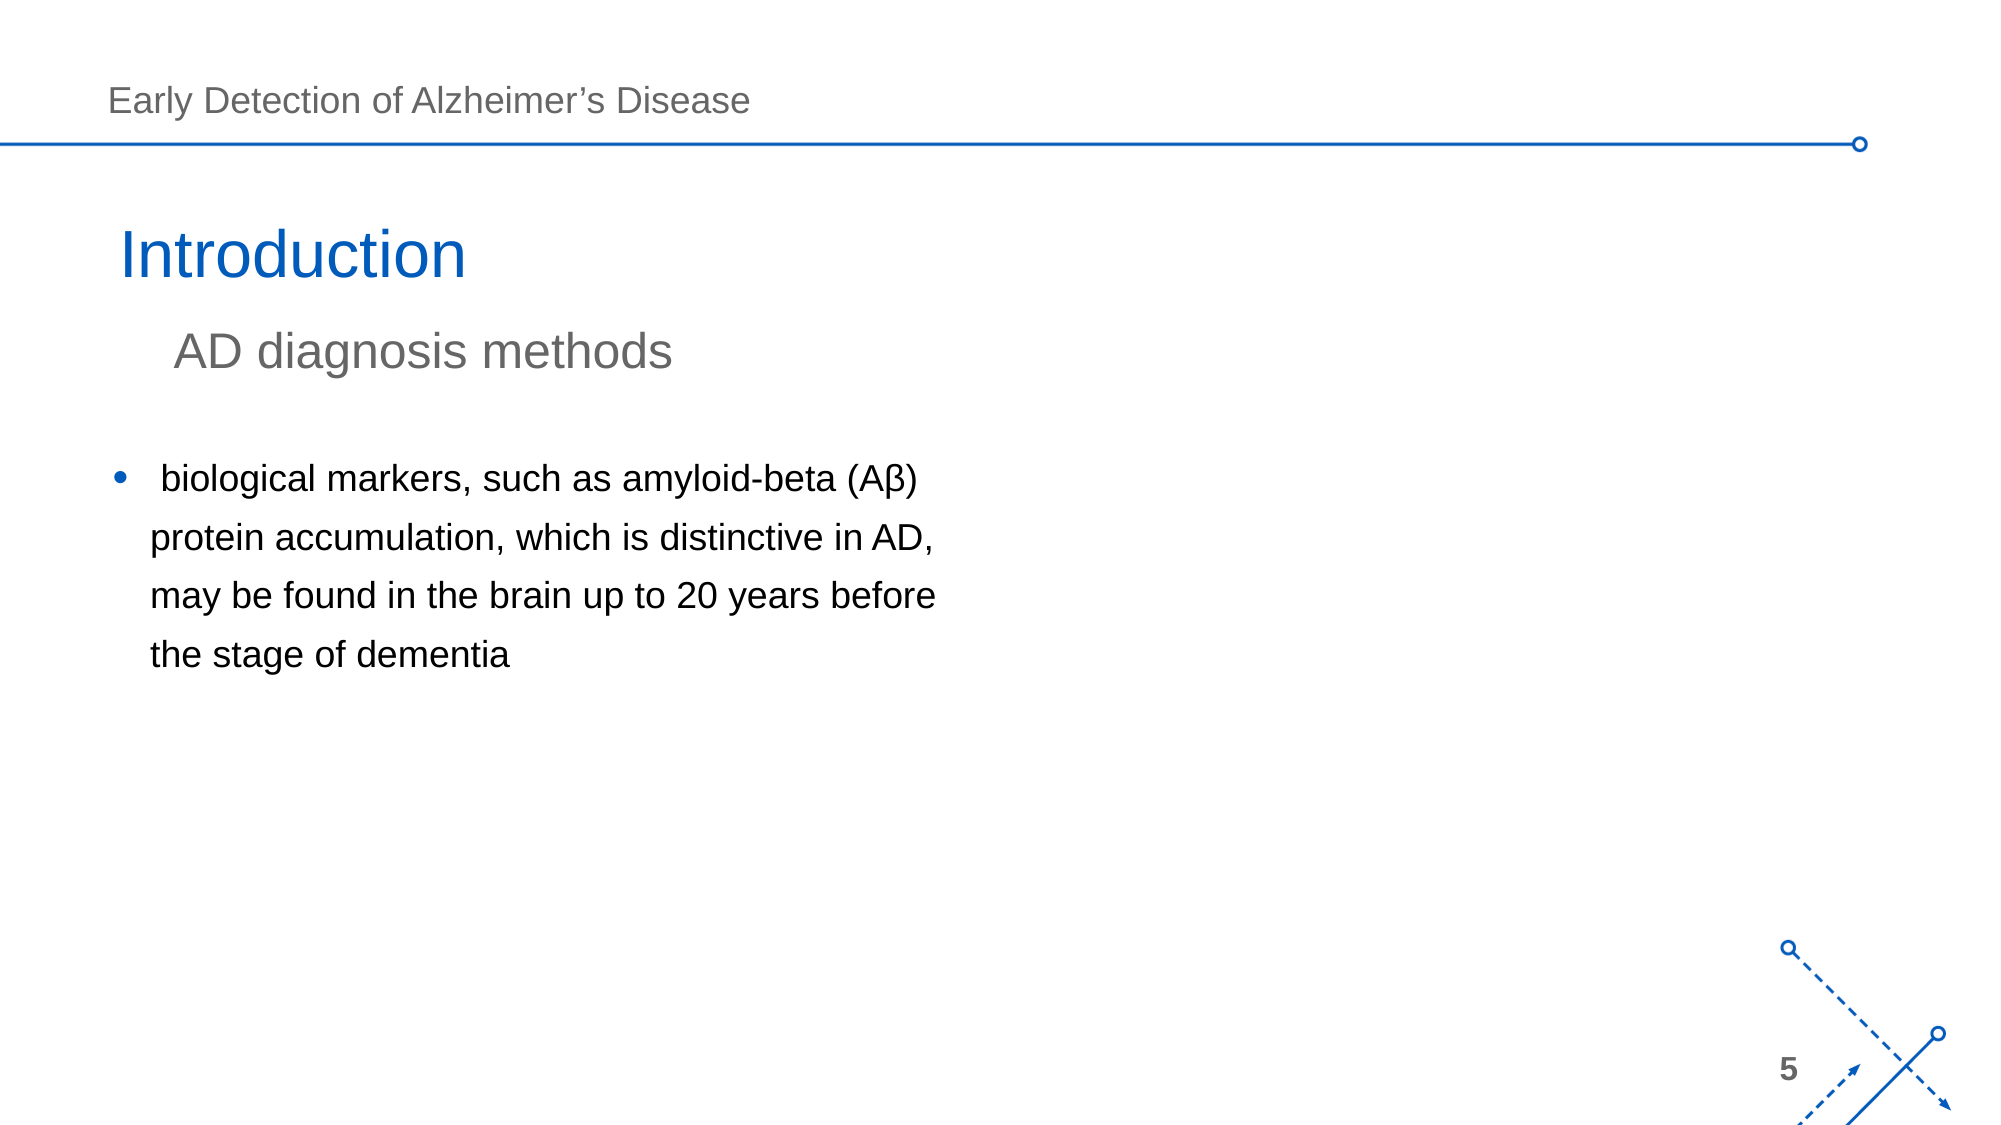

# Introduction
AD diagnosis methods
 biological markers, such as amyloid-beta (Aβ) protein accumulation, which is distinctive in AD, may be found in the brain up to 20 years before the stage of dementia